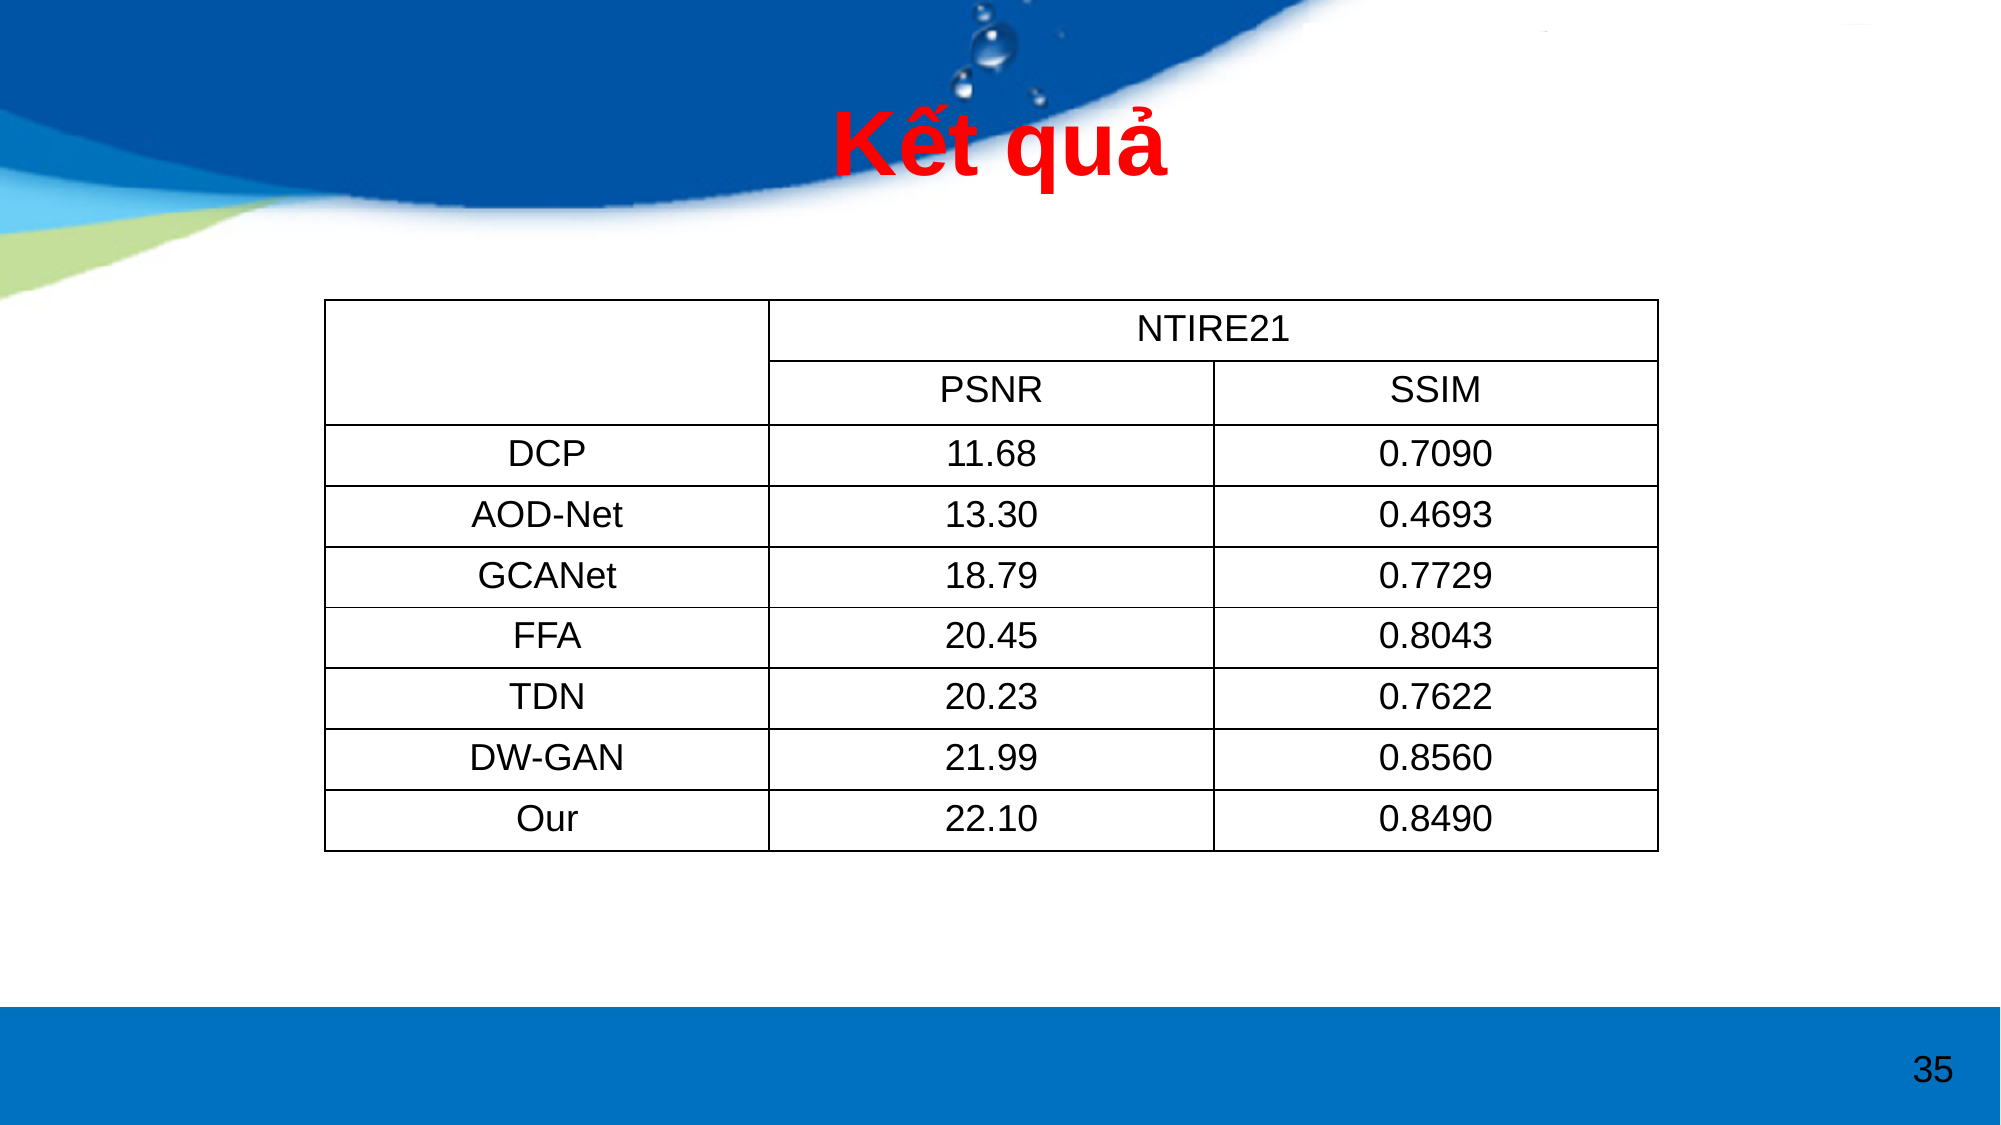

# Kết quả
|  | NTIRE21 |  |
| --- | --- | --- |
|  | PSNR | SSIM |
| DCP | 11.68 | 0.7090 |
| AOD-Net | 13.30 | 0.4693 |
| GCANet | 18.79 | 0.7729 |
| FFA | 20.45 | 0.8043 |
| TDN | 20.23 | 0.7622 |
| DW-GAN | 21.99 | 0.8560 |
| Our | 22.10 | 0.8490 |